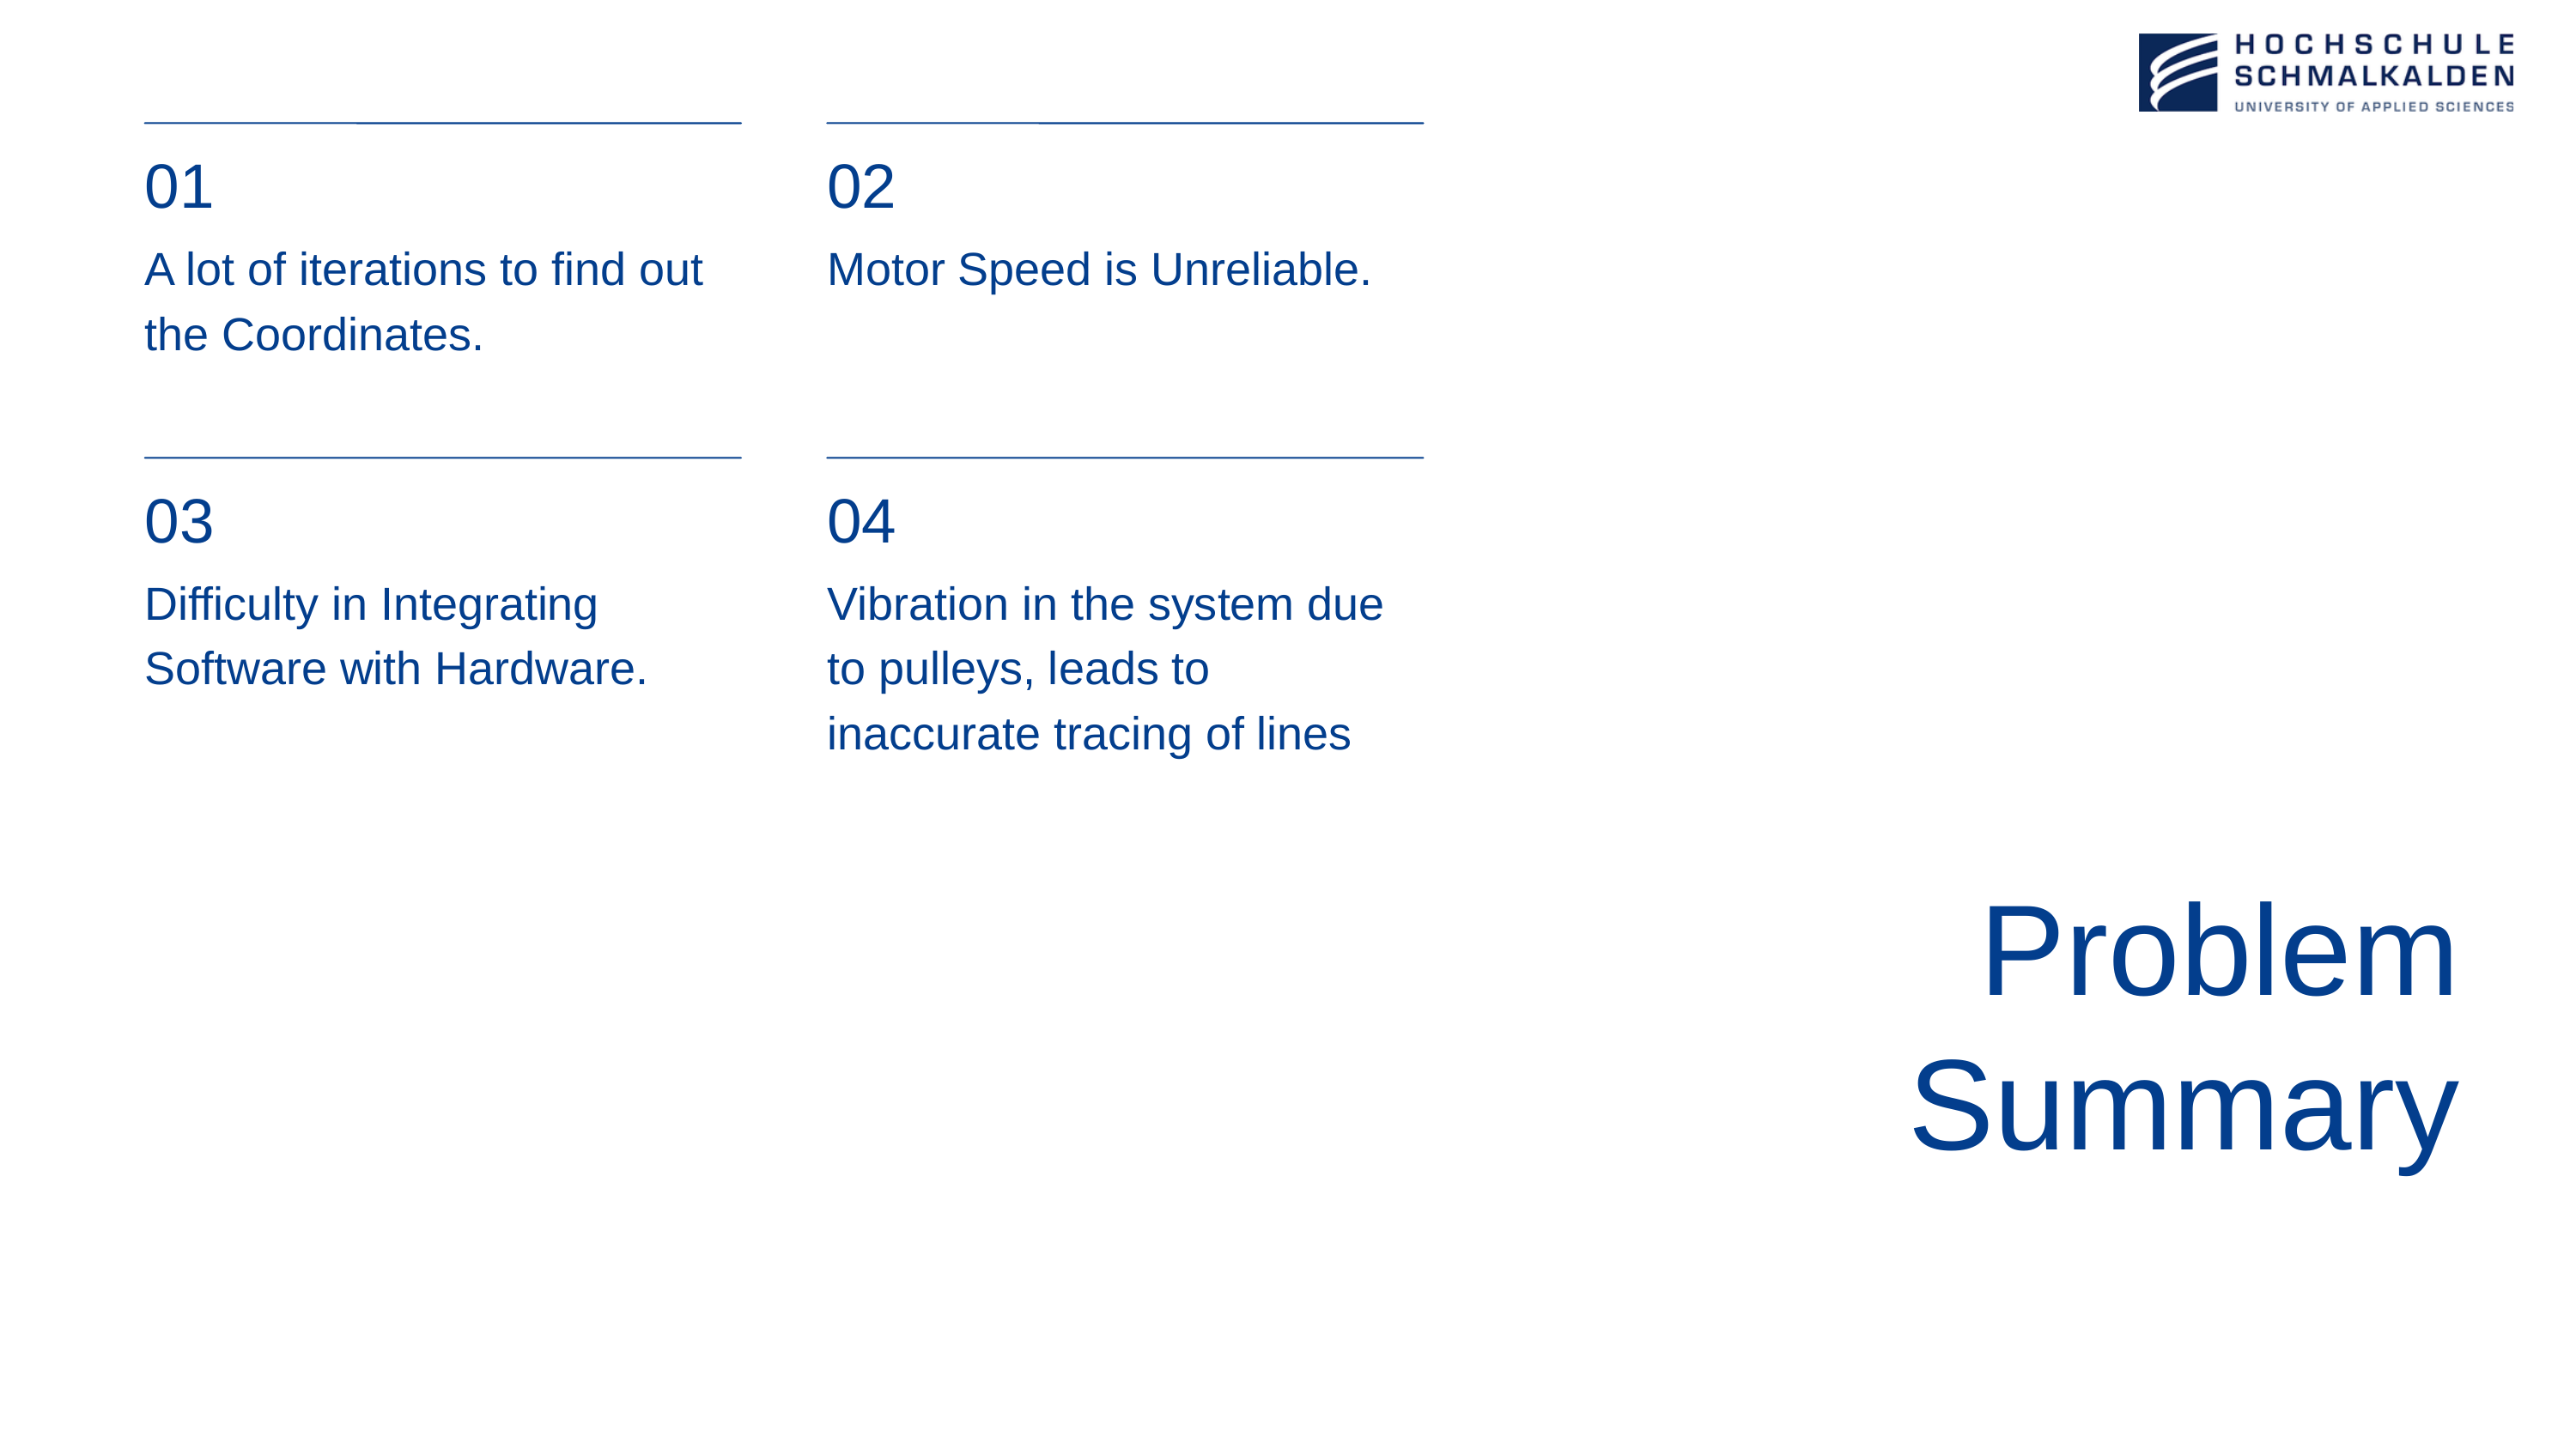

01
A lot of iterations to find out the Coordinates.

02
Motor Speed is Unreliable.

03
Difficulty in Integrating Software with Hardware.

04
Vibration in the system due to pulleys, leads to inaccurate tracing of lines
Problem Summary